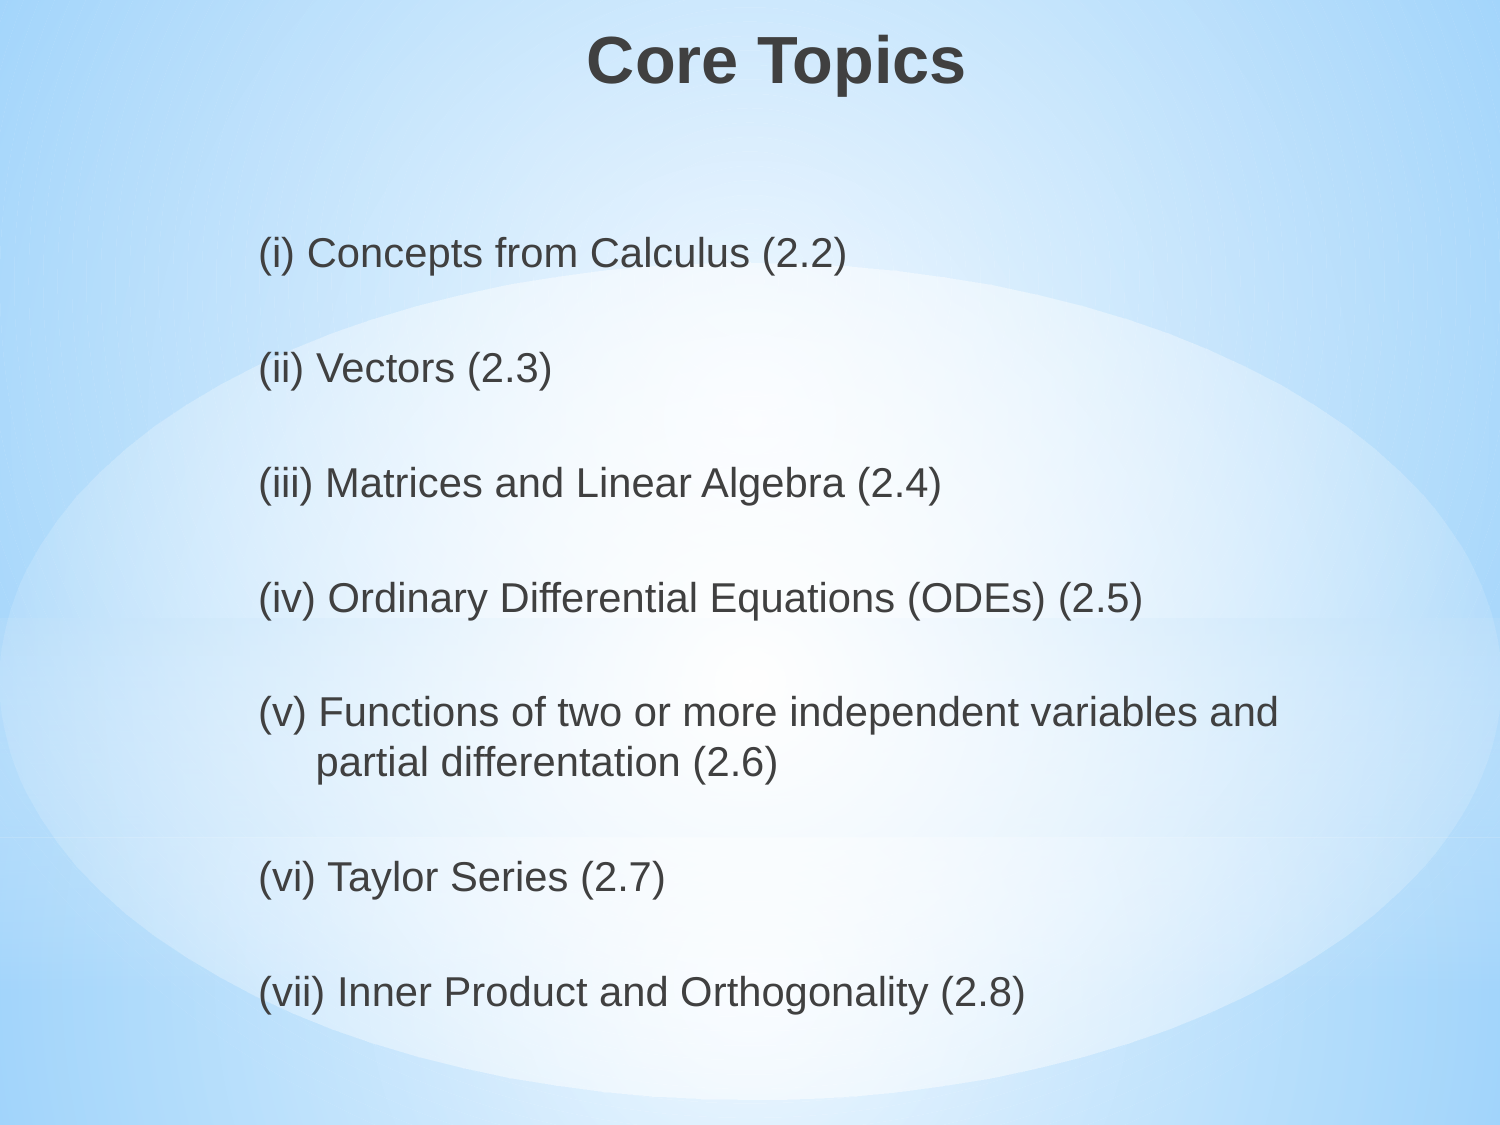

Core Topics

	(i) Concepts from Calculus (2.2)
	(ii) Vectors (2.3)
	(iii) Matrices and Linear Algebra (2.4)
	(iv) Ordinary Differential Equations (ODEs) (2.5)
	(v) Functions of two or more independent variables and 	     	     partial differentation (2.6)
	(vi) Taylor Series (2.7)
	(vii) Inner Product and Orthogonality (2.8)